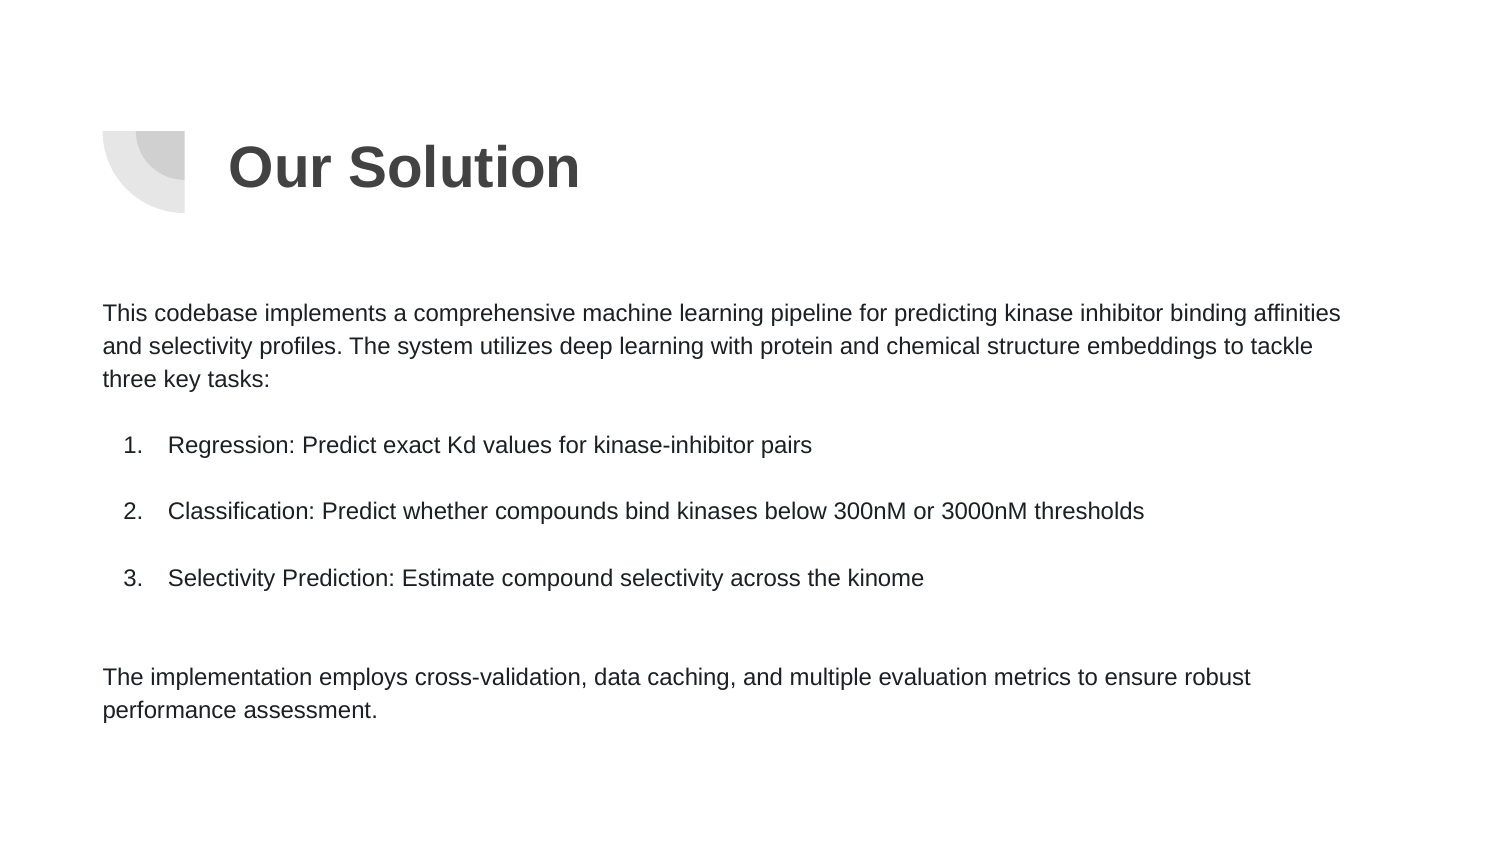

# Our Solution
This codebase implements a comprehensive machine learning pipeline for predicting kinase inhibitor binding affinities and selectivity profiles. The system utilizes deep learning with protein and chemical structure embeddings to tackle three key tasks:

Regression: Predict exact Kd values for kinase-inhibitor pairs

Classification: Predict whether compounds bind kinases below 300nM or 3000nM thresholds

Selectivity Prediction: Estimate compound selectivity across the kinome

The implementation employs cross-validation, data caching, and multiple evaluation metrics to ensure robust performance assessment.